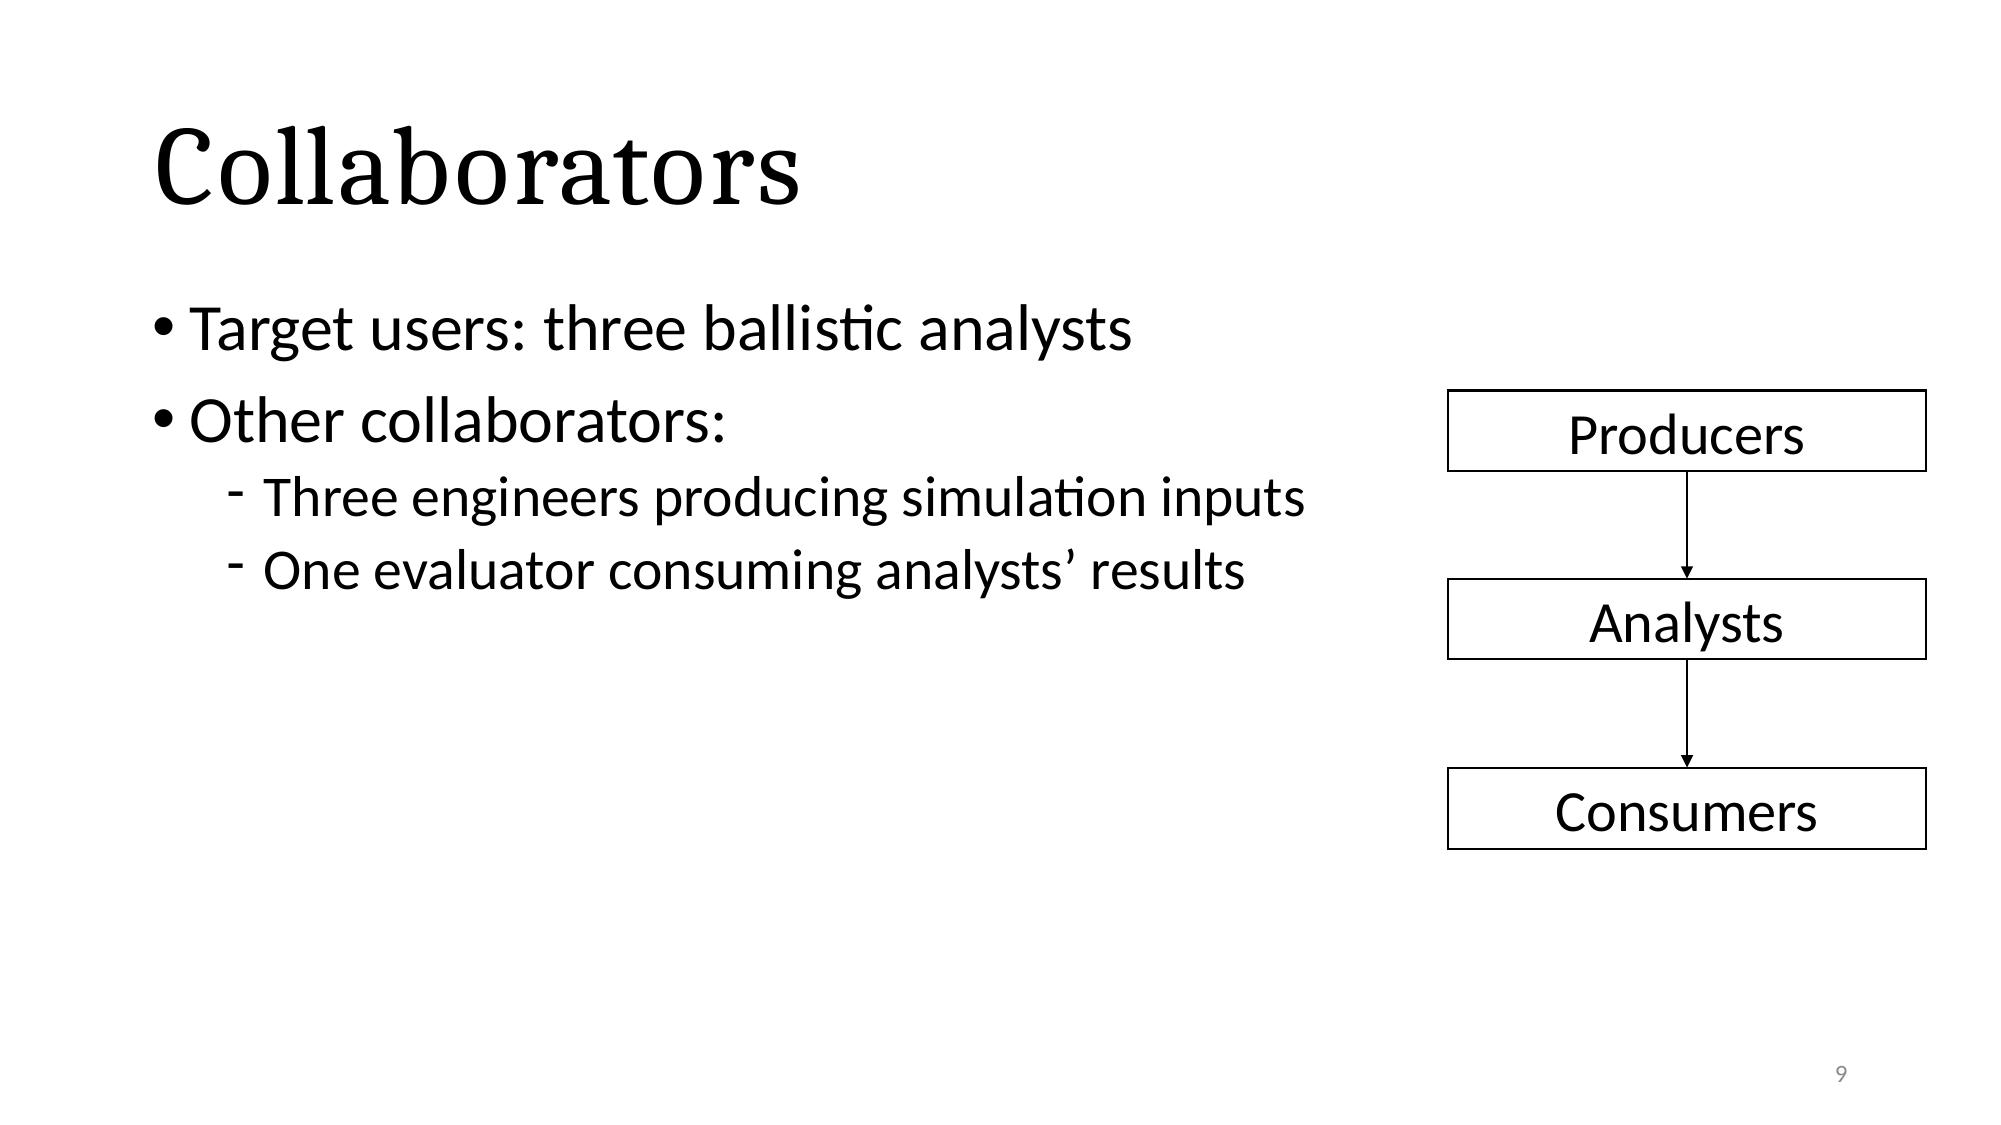

# Collaborators
Target users: three ballistic analysts
Other collaborators:
Three engineers producing simulation inputs
One evaluator consuming analysts’ results

Producers
Analysts
Consumers
9